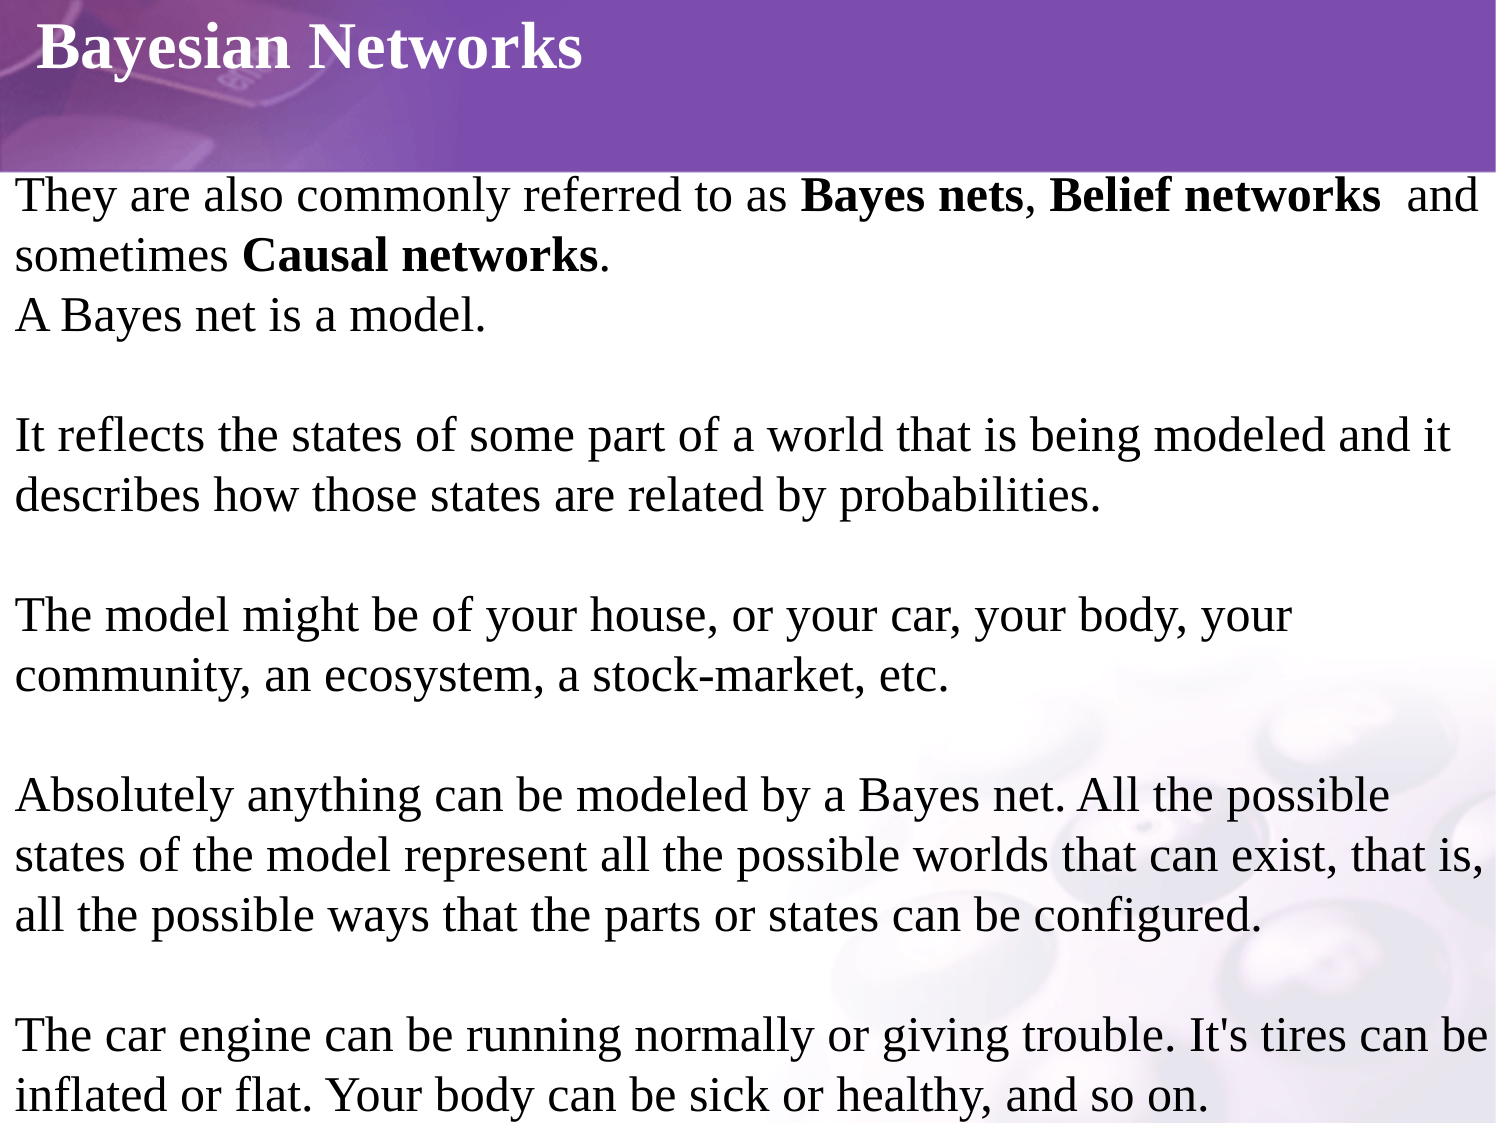

# Bayesian Networks
They are also commonly referred to as Bayes nets, Belief networks  and sometimes Causal networks.
A Bayes net is a model.

It reflects the states of some part of a world that is being modeled and it describes how those states are related by probabilities.

The model might be of your house, or your car, your body, your community, an ecosystem, a stock-market, etc.

Absolutely anything can be modeled by a Bayes net. All the possible states of the model represent all the possible worlds that can exist, that is, all the possible ways that the parts or states can be configured.

The car engine can be running normally or giving trouble. It's tires can be inflated or flat. Your body can be sick or healthy, and so on.